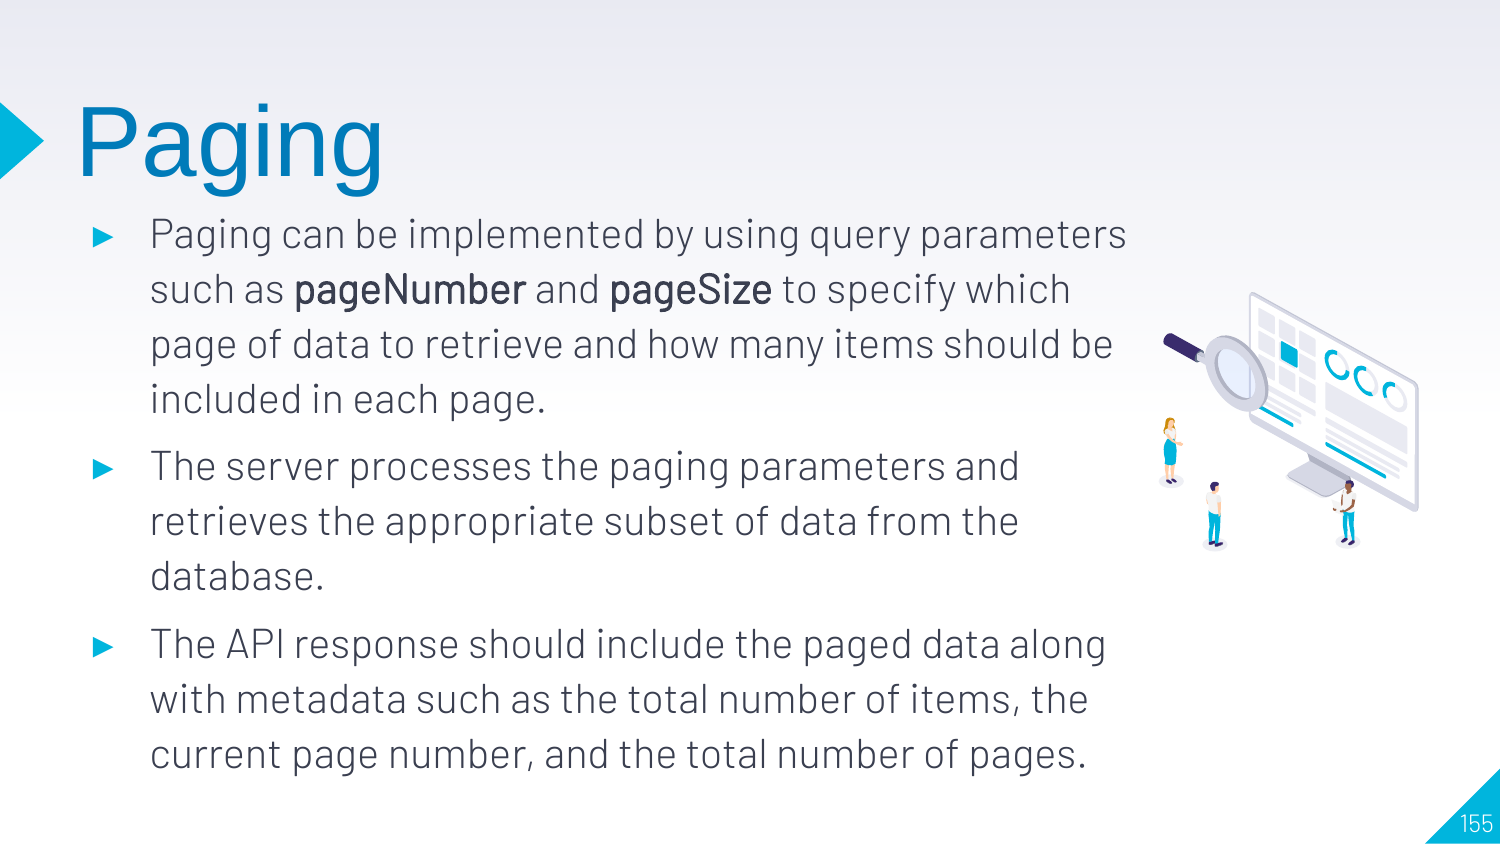

# Paging
Paging can be implemented by using query parameters such as pageNumber and pageSize to specify which page of data to retrieve and how many items should be included in each page.
The server processes the paging parameters and retrieves the appropriate subset of data from the database.
The API response should include the paged data along with metadata such as the total number of items, the current page number, and the total number of pages.

155